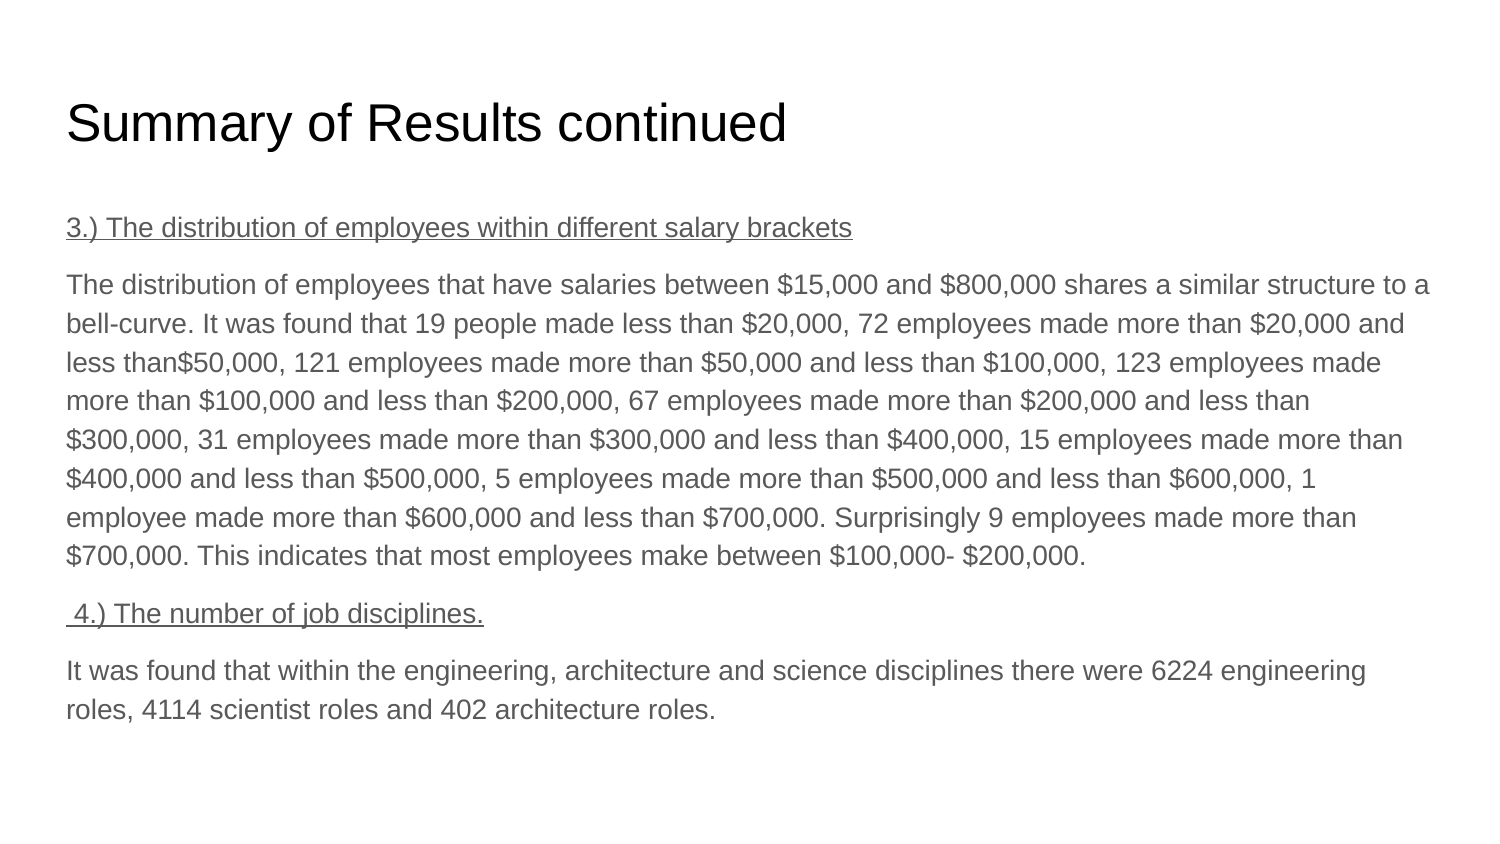

# Summary of Results continued
3.) The distribution of employees within different salary brackets
The distribution of employees that have salaries between $15,000 and $800,000 shares a similar structure to a bell-curve. It was found that 19 people made less than $20,000, 72 employees made more than $20,000 and less than$50,000, 121 employees made more than $50,000 and less than $100,000, 123 employees made more than $100,000 and less than $200,000, 67 employees made more than $200,000 and less than $300,000, 31 employees made more than $300,000 and less than $400,000, 15 employees made more than $400,000 and less than $500,000, 5 employees made more than $500,000 and less than $600,000, 1 employee made more than $600,000 and less than $700,000. Surprisingly 9 employees made more than $700,000. This indicates that most employees make between $100,000- $200,000.
 4.) The number of job disciplines.
It was found that within the engineering, architecture and science disciplines there were 6224 engineering roles, 4114 scientist roles and 402 architecture roles.